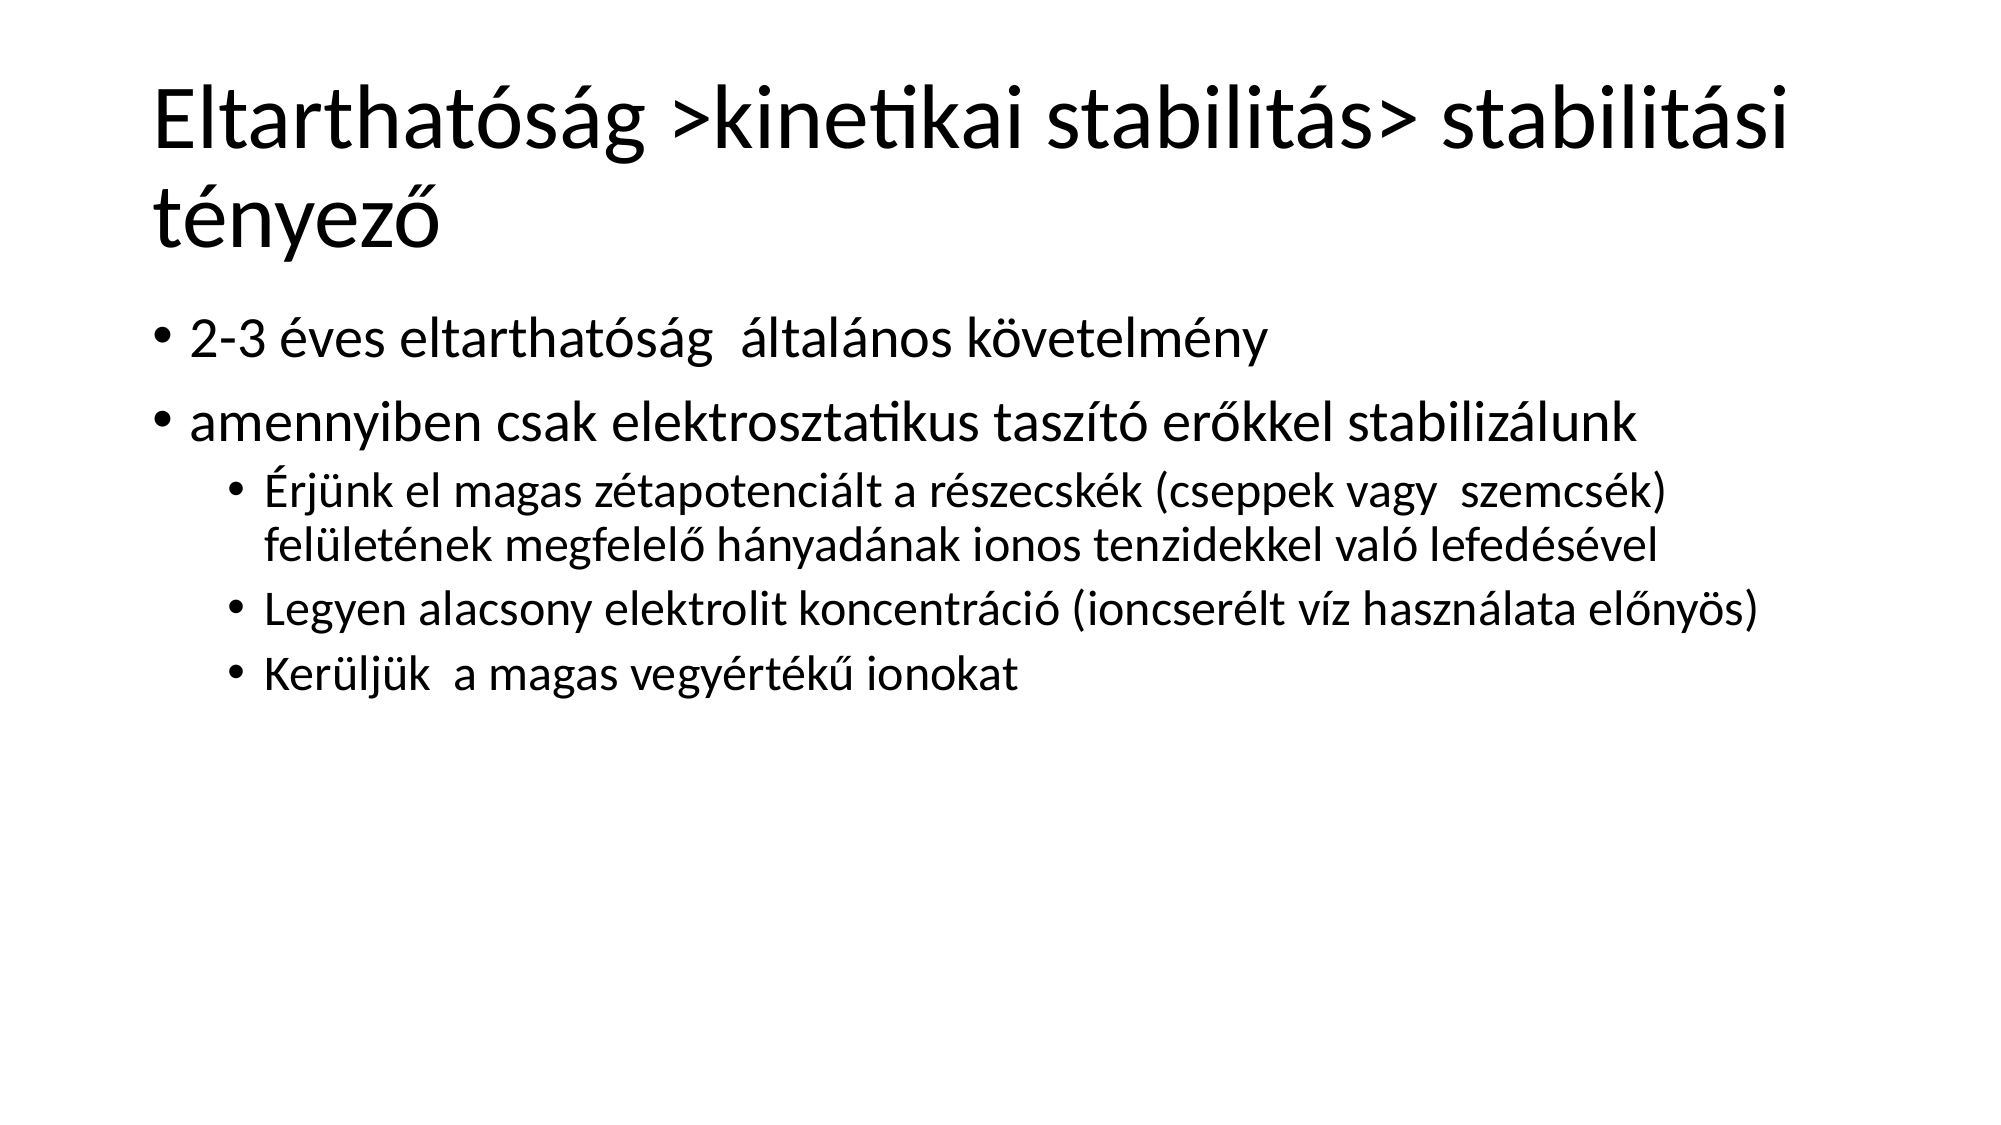

# Eltarthatóság >kinetikai stabilitás> stabilitási tényező
2-3 éves eltarthatóság  általános követelmény
amennyiben csak elektrosztatikus taszító erőkkel stabilizálunk
Érjünk el magas zétapotenciált a részecskék (cseppek vagy  szemcsék) felületének megfelelő hányadának ionos tenzidekkel való lefedésével
Legyen alacsony elektrolit koncentráció (ioncserélt víz használata előnyös)
Kerüljük  a magas vegyértékű ionokat